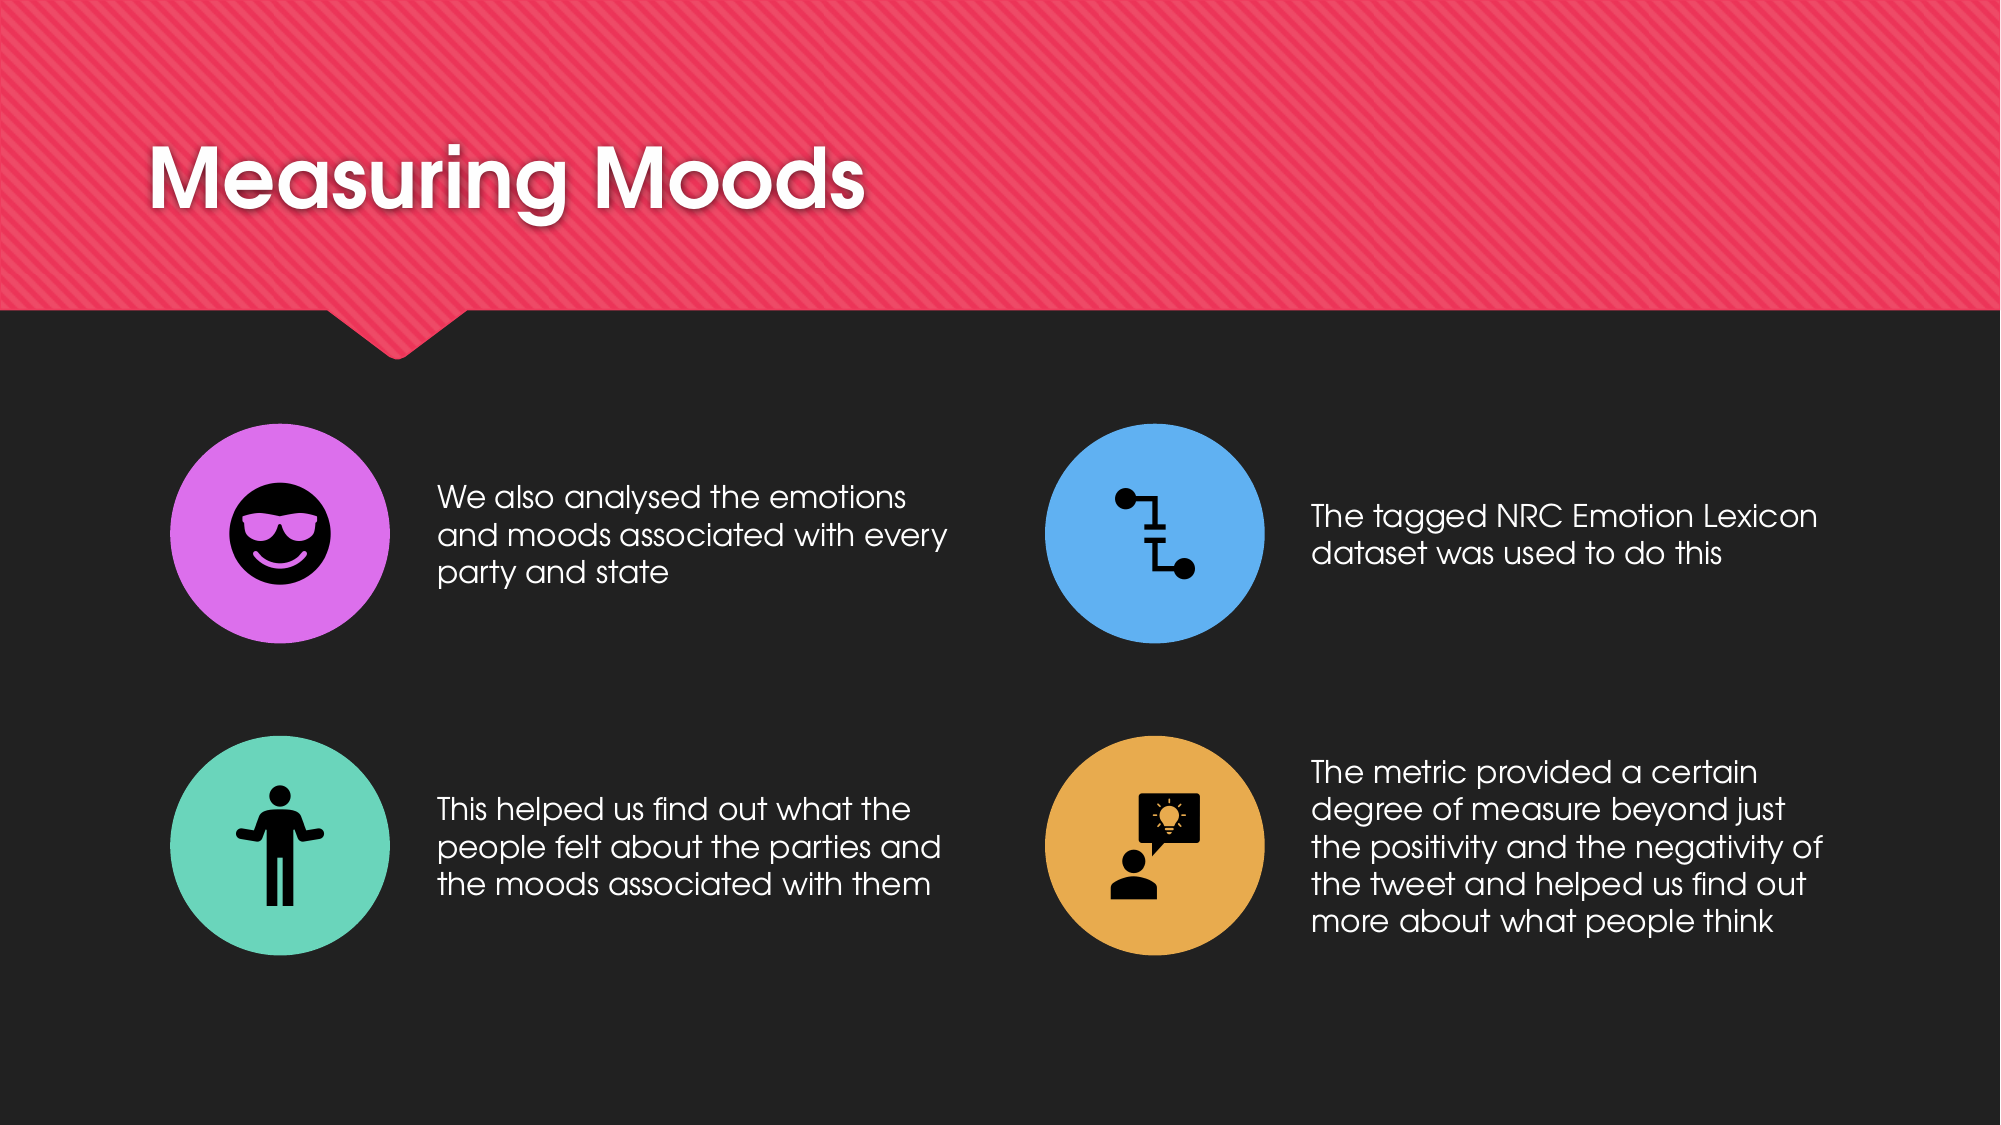

# Measuring Moods
We also analysed the emotions and moods associated with every party and state
The tagged NRC Emotion Lexicon dataset was used to do this
This helped us find out what the people felt about the parties and the moods associated with them
The metric provided a certain degree of measure beyond just the positivity and the negativity of the tweet and helped us find out more about what people think